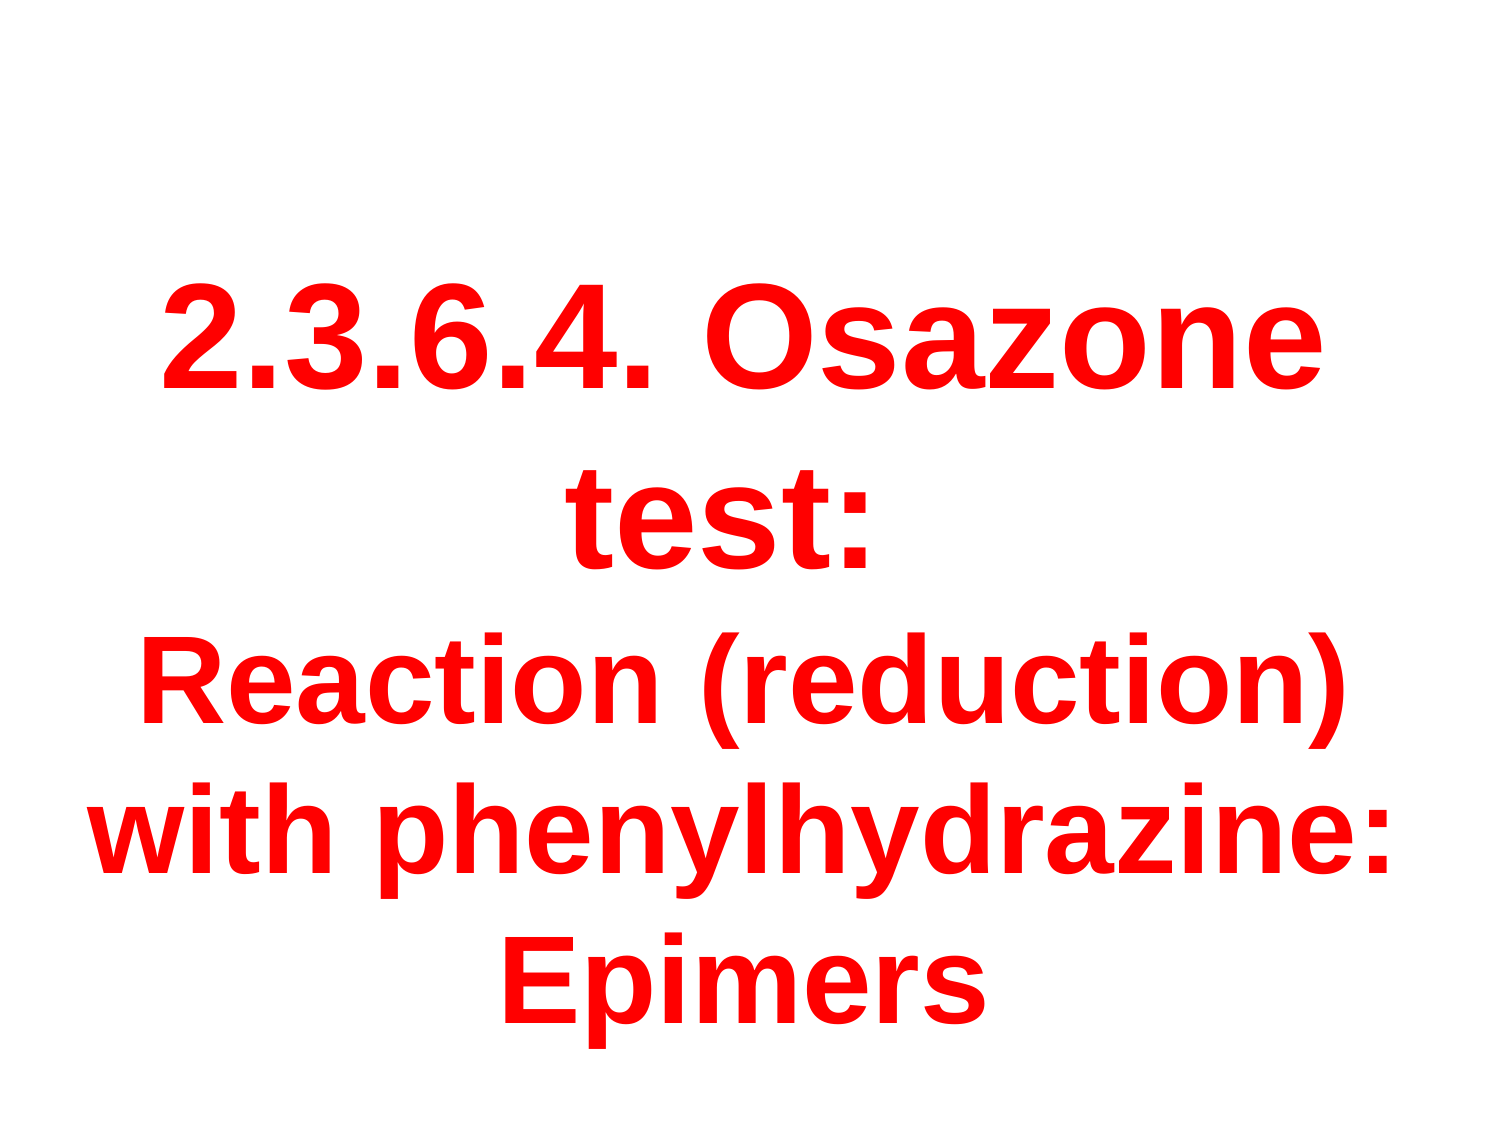

# 2.3.6.4. Osazone test: Reaction (reduction) with phenylhydrazine: Epimers